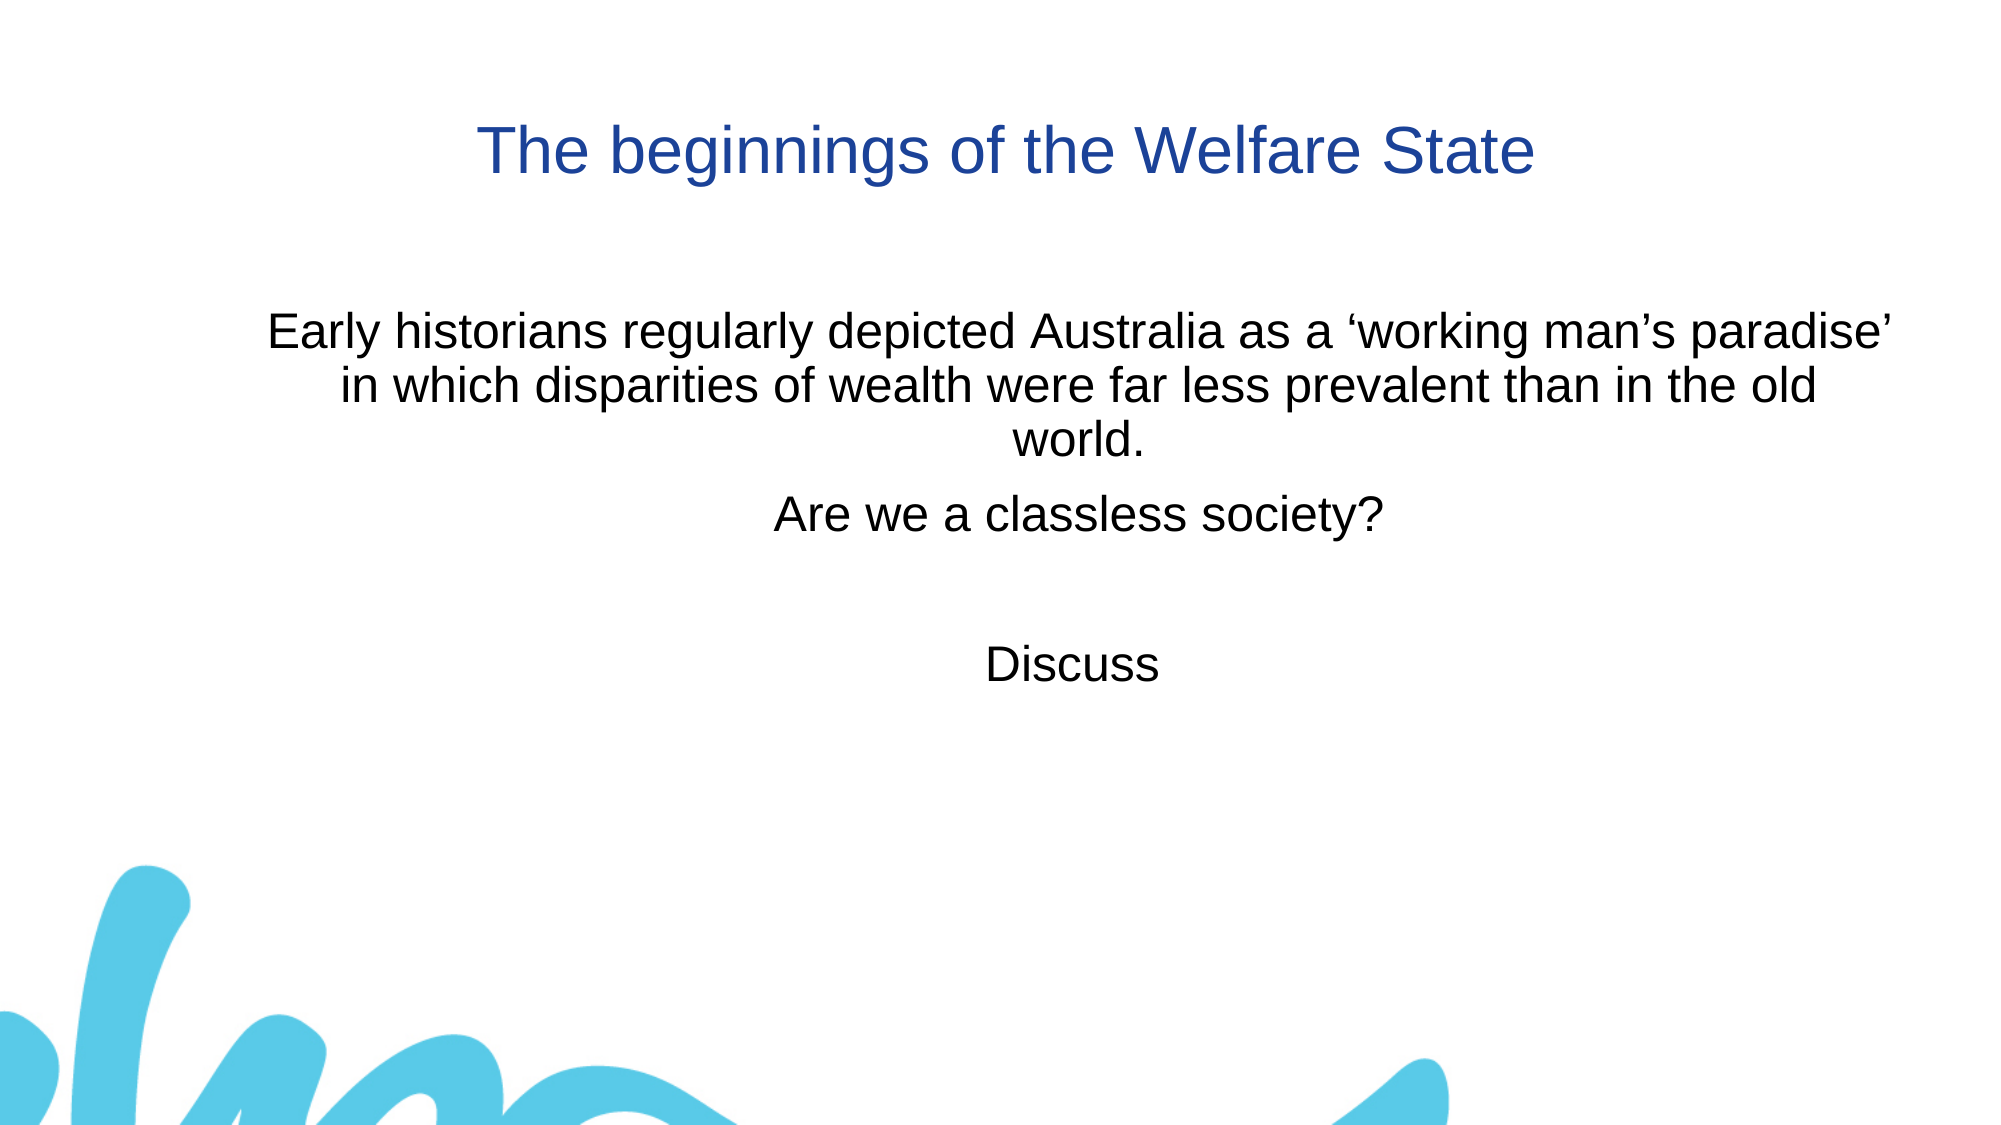

The beginnings of the Welfare State
Early historians regularly depicted Australia as a ‘working man’s paradise’ in which disparities of wealth were far less prevalent than in the old world.​
Are we a classless society?​
​
Discuss